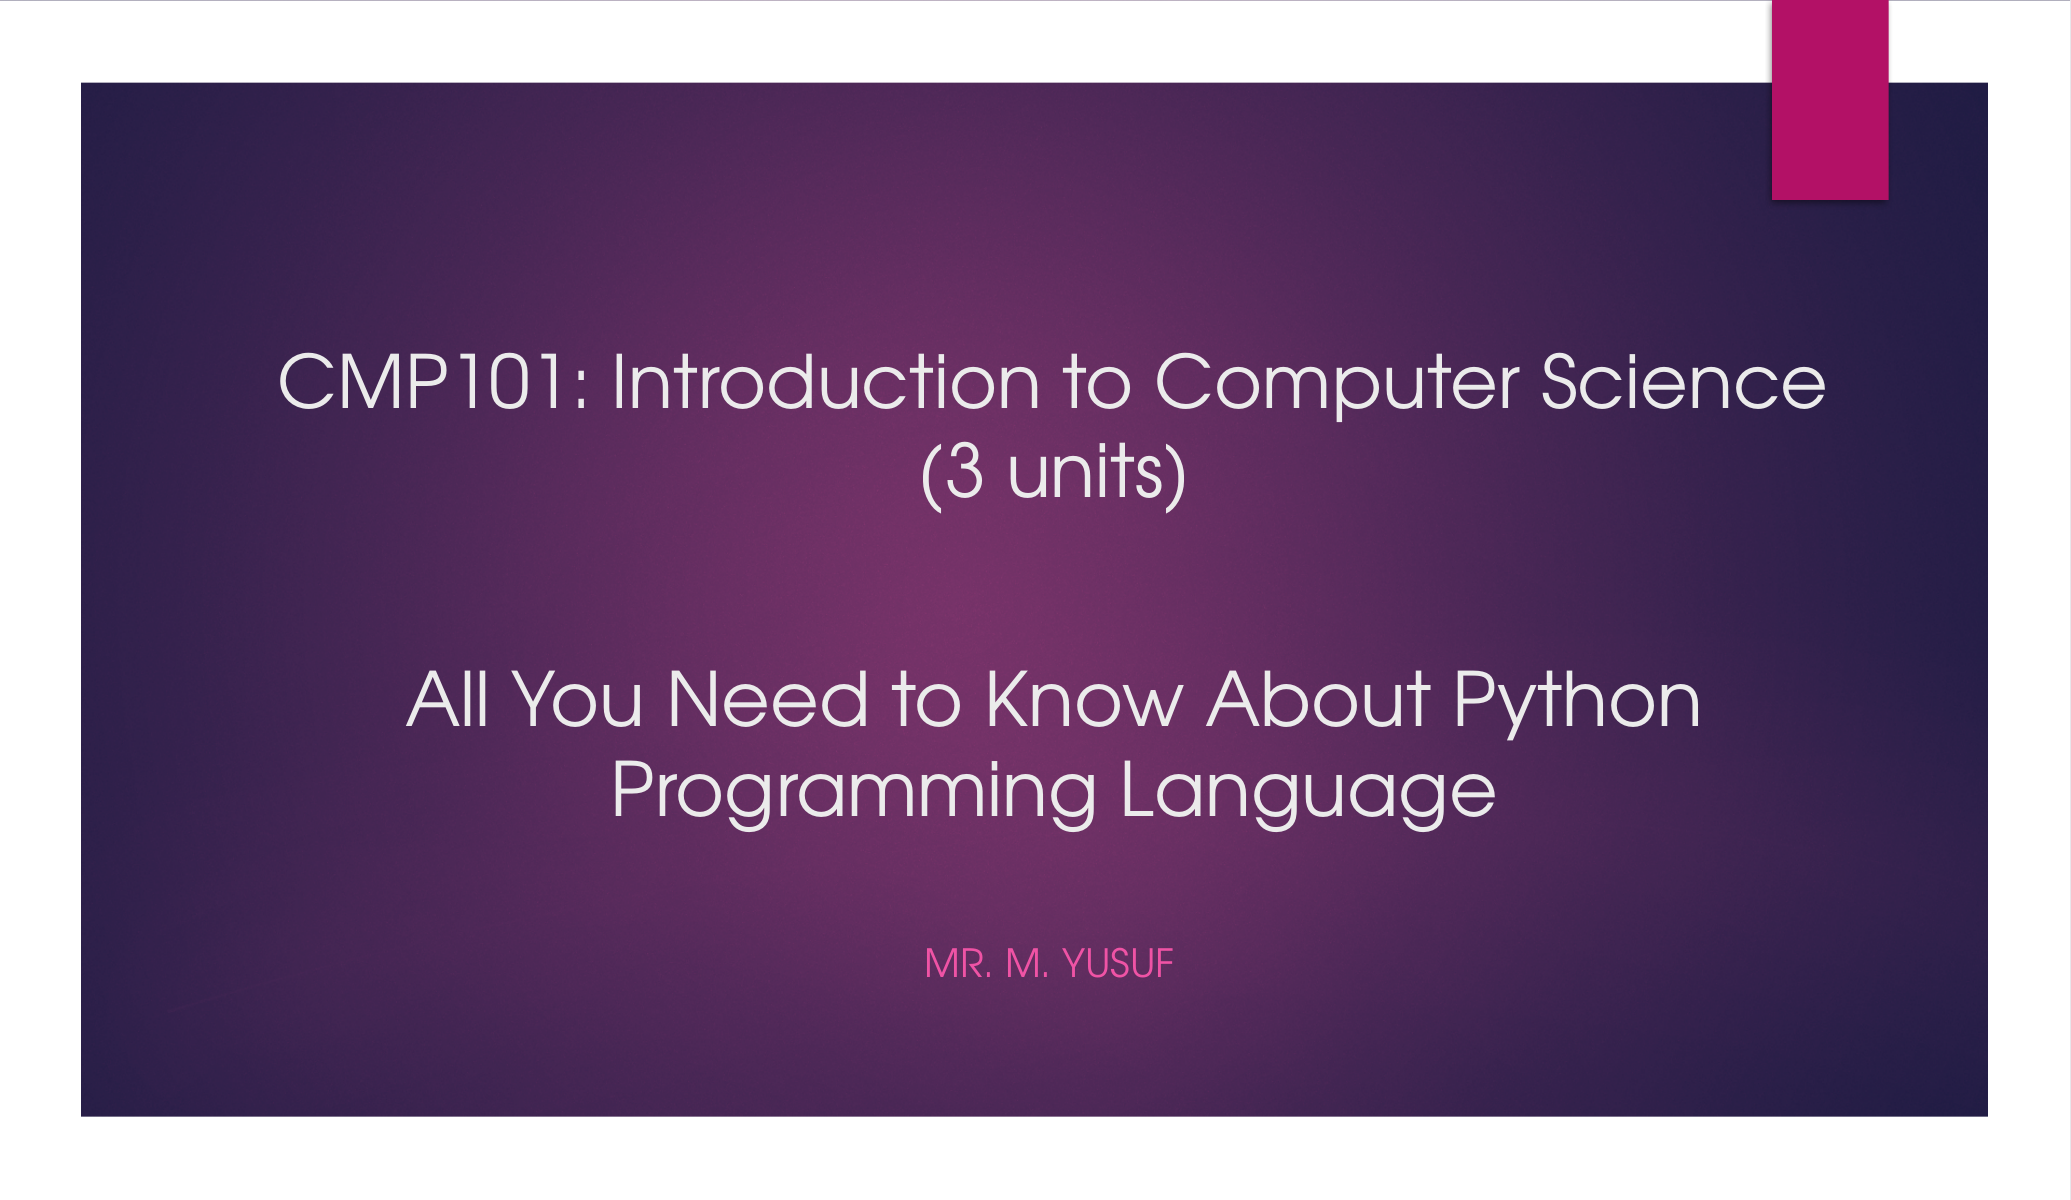

# CMP101: Introduction to Computer Science (3 units) All You Need to Know About Python Programming Language
Mr. M. Yusuf